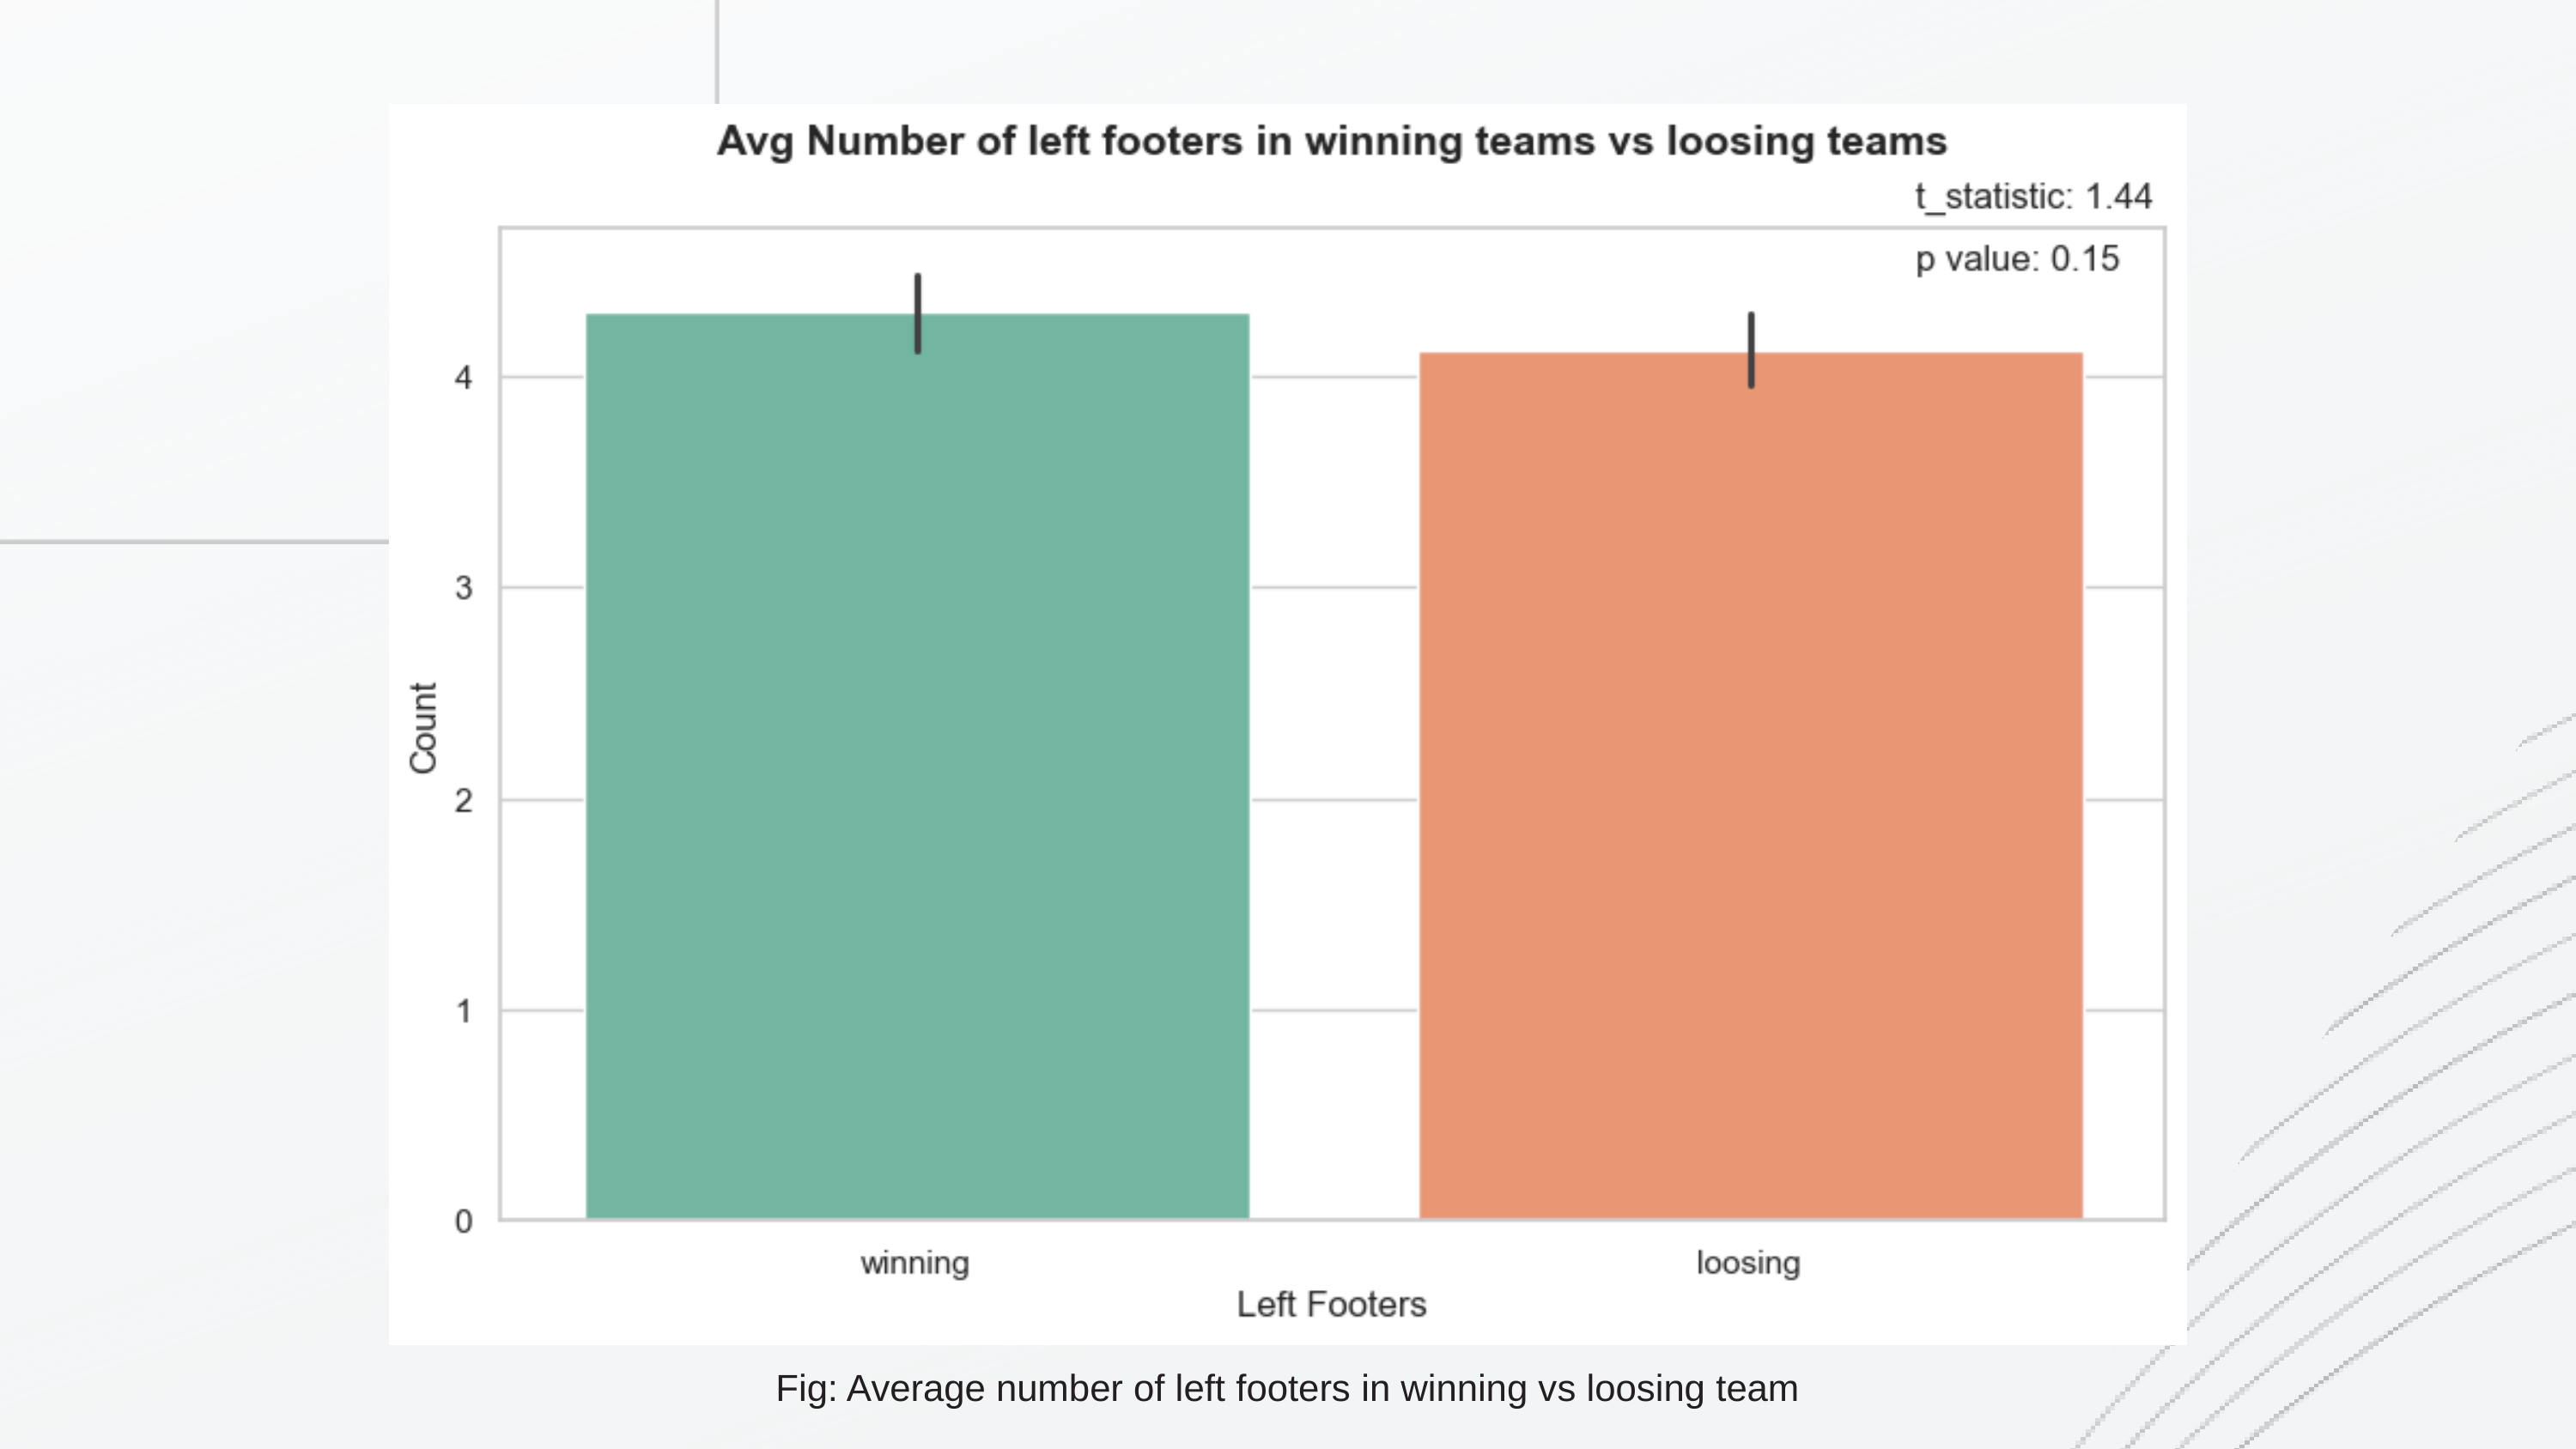

Fig: Average number of left footers in winning vs loosing team